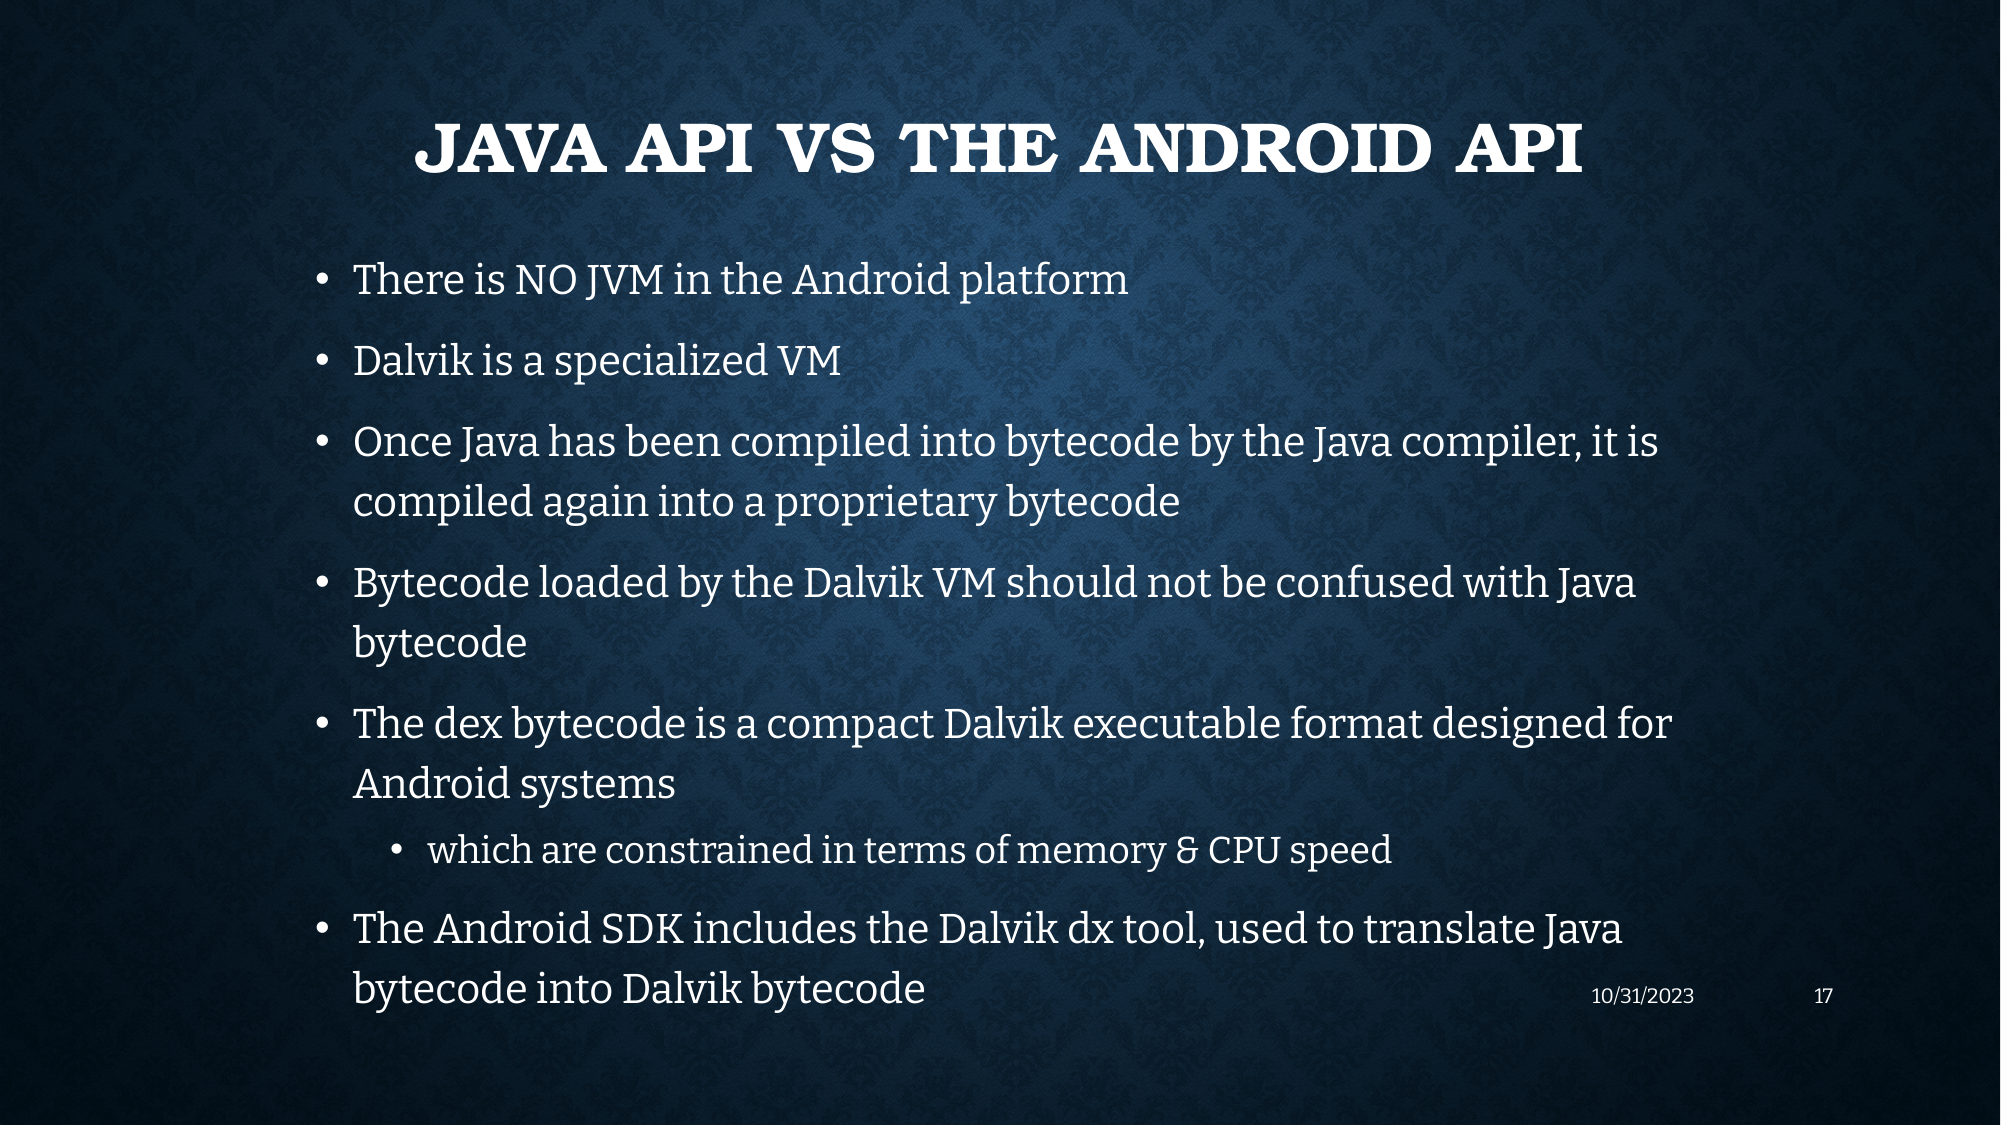

# Java API vs the Android API
There is NO JVM in the Android platform
Dalvik is a specialized VM
Once Java has been compiled into bytecode by the Java compiler, it is compiled again into a proprietary bytecode
Bytecode loaded by the Dalvik VM should not be confused with Java bytecode
The dex bytecode is a compact Dalvik executable format designed for Android systems
which are constrained in terms of memory & CPU speed
The Android SDK includes the Dalvik dx tool, used to translate Java bytecode into Dalvik bytecode
10/31/2023
17